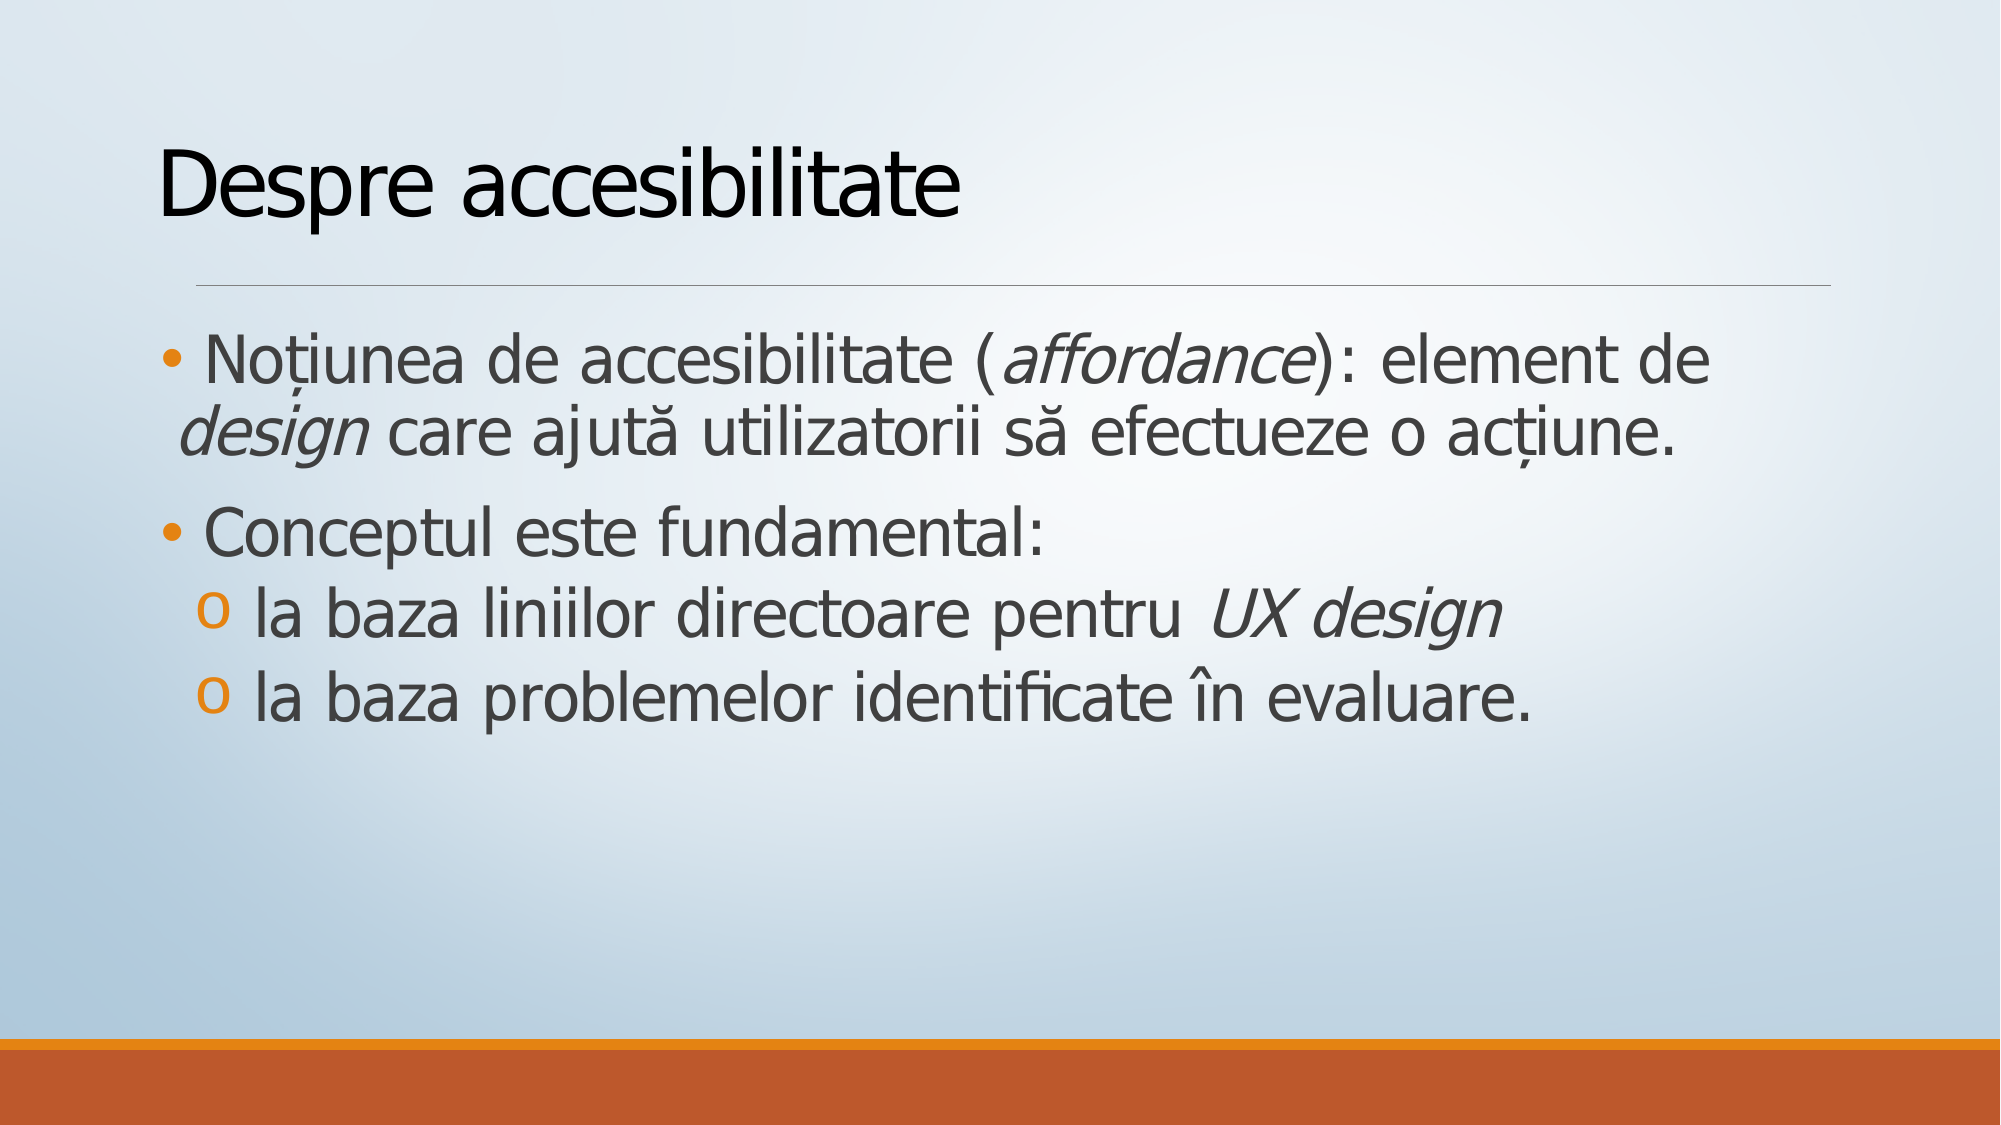

# Despre accesibilitate
 Noțiunea de accesibilitate (affordance): element de design care ajută utilizatorii să efectueze o acțiune.
 Conceptul este fundamental:
 la baza liniilor directoare pentru UX design
 la baza problemelor identificate în evaluare.